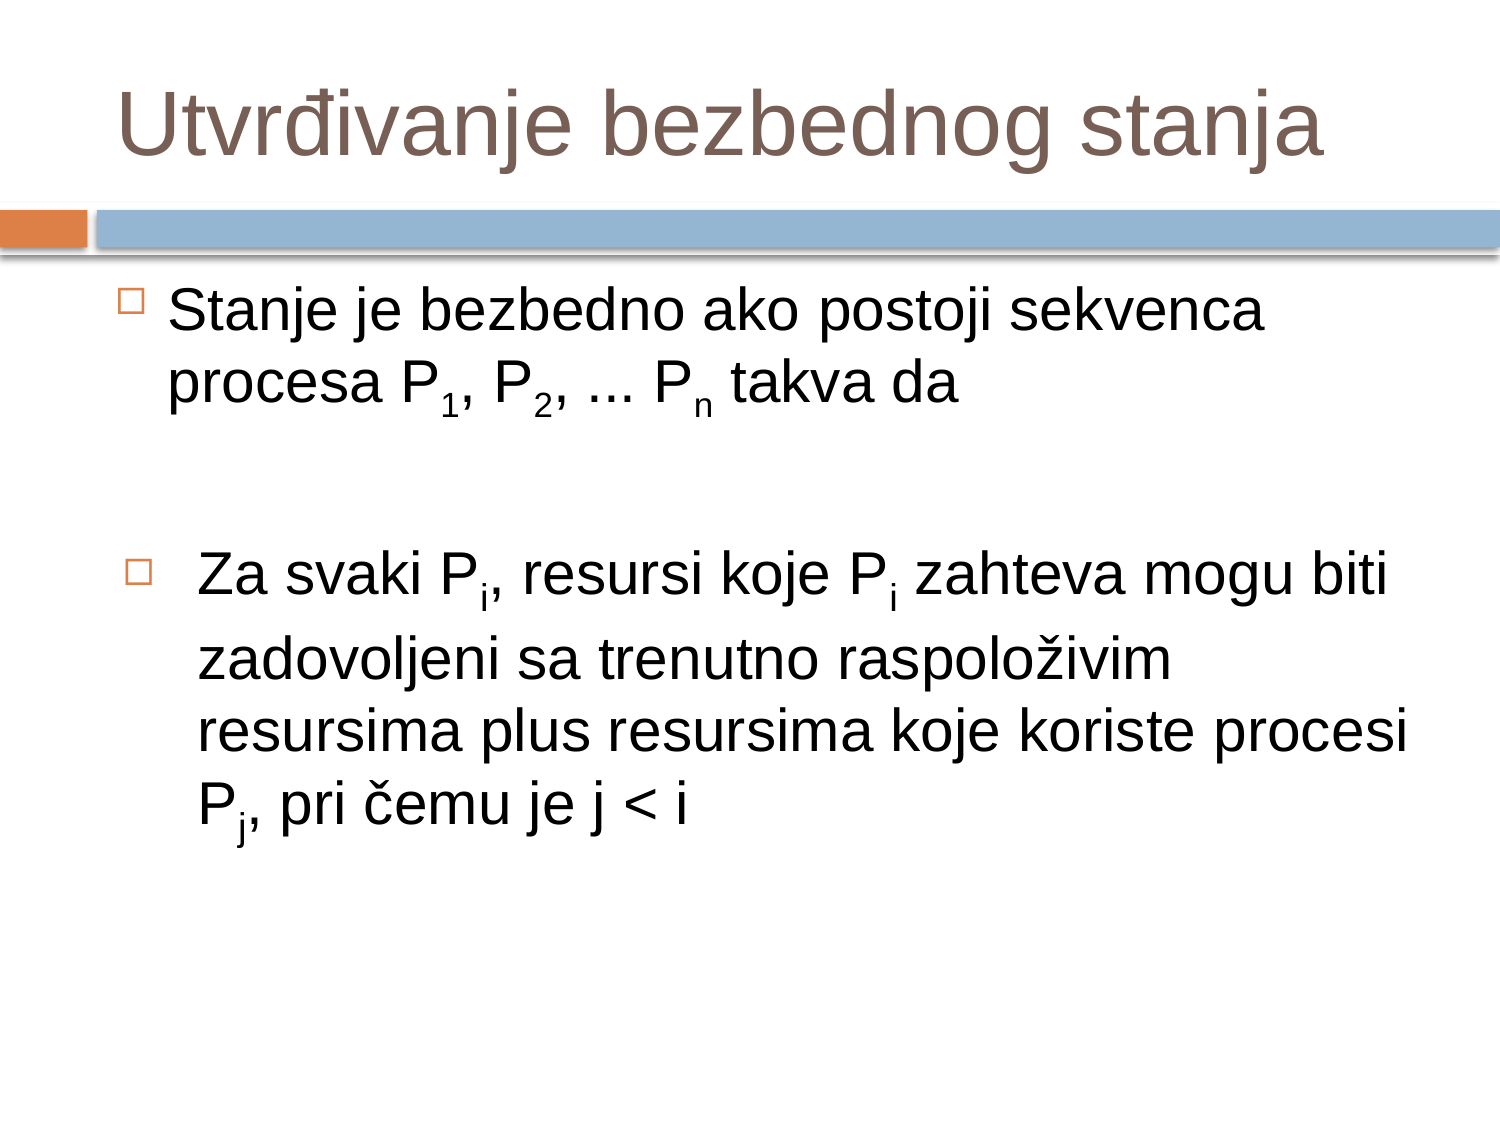

# Utvrđivanje bezbednog stanja
Stanje je bezbedno ako postoji sekvenca procesa P1, P2, ... Pn takva da

Za svaki Pi, resursi koje Pi zahteva mogu biti zadovoljeni sa trenutno raspoloživim resursima plus resursima koje koriste procesi Pj, pri čemu je j < i